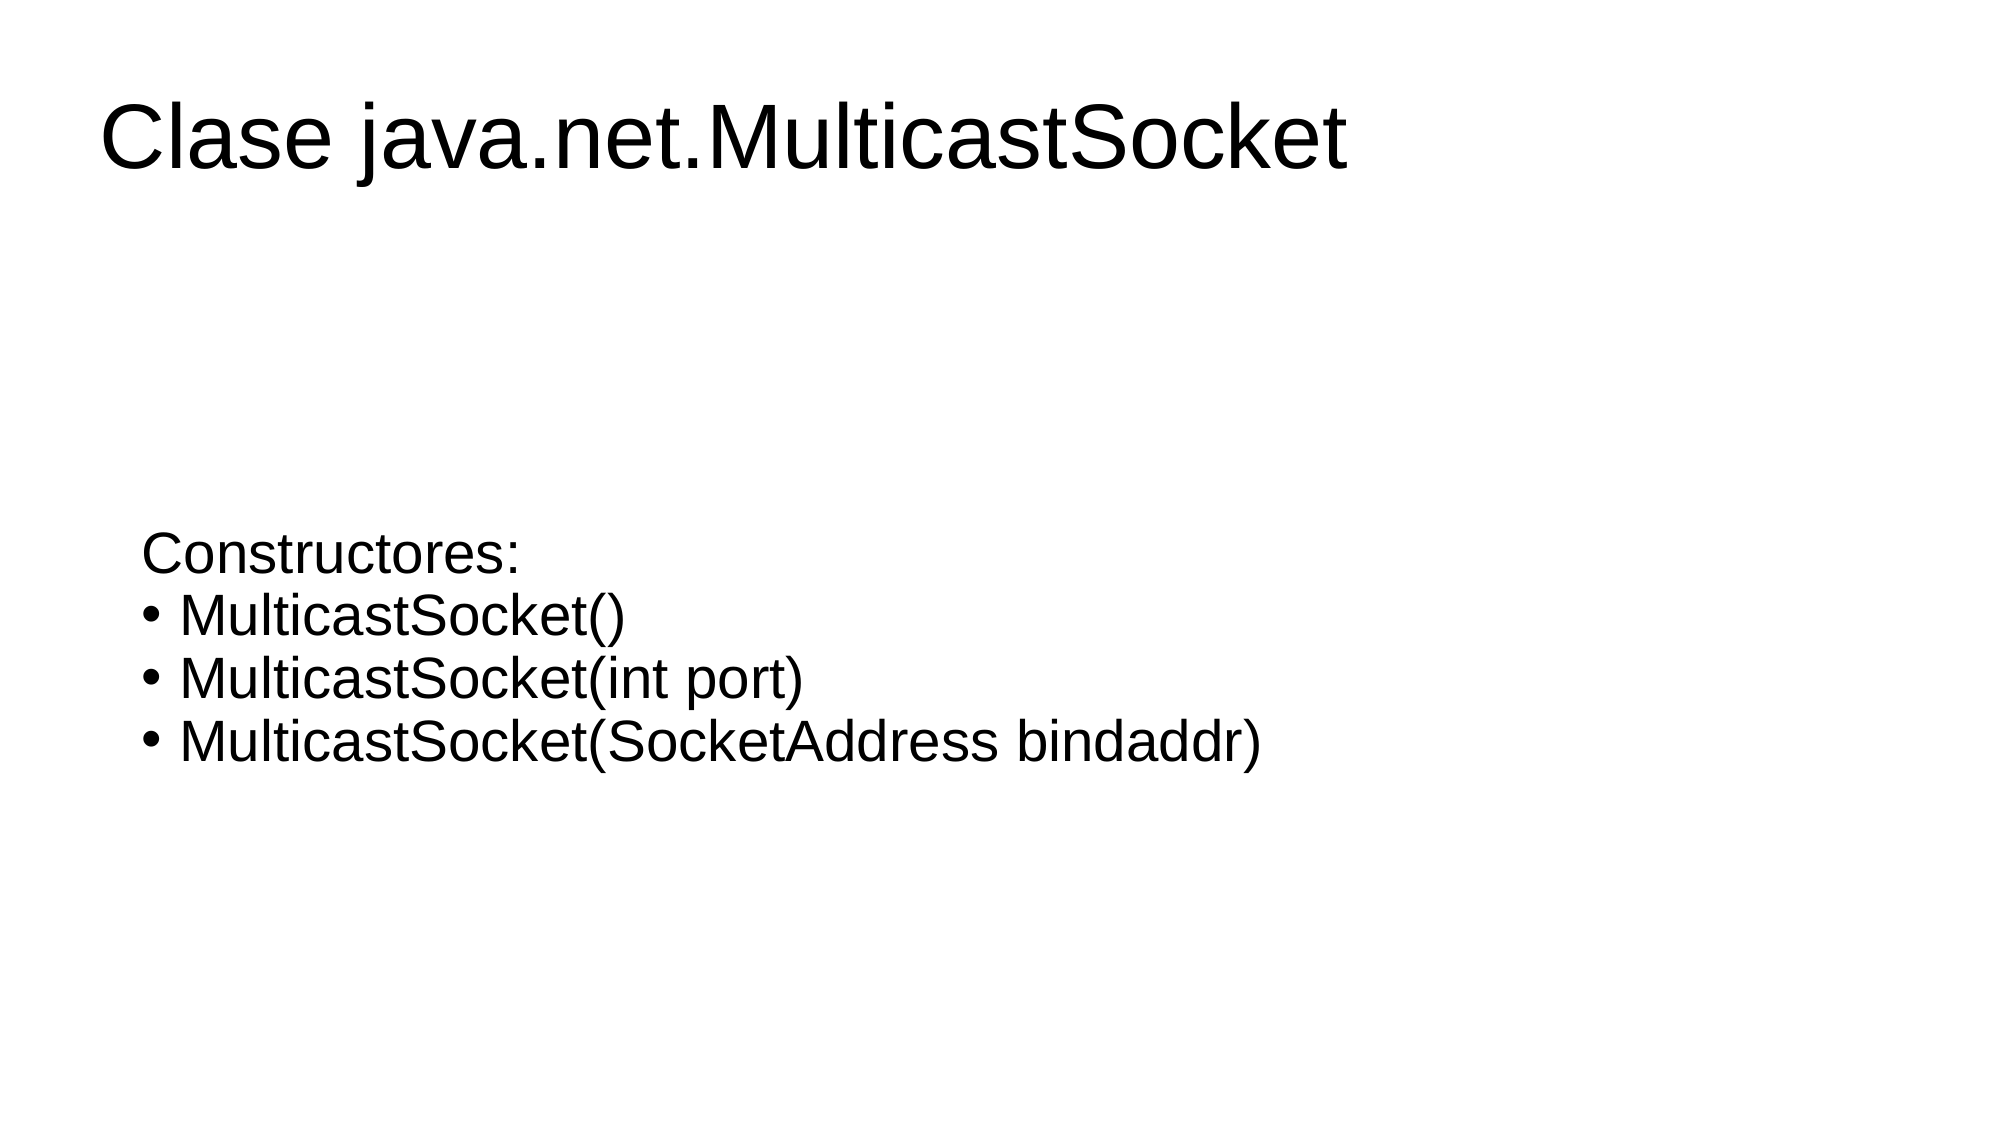

Clase java.net.MulticastSocket
Constructores:
MulticastSocket()
MulticastSocket(int port)
MulticastSocket(SocketAddress bindaddr)